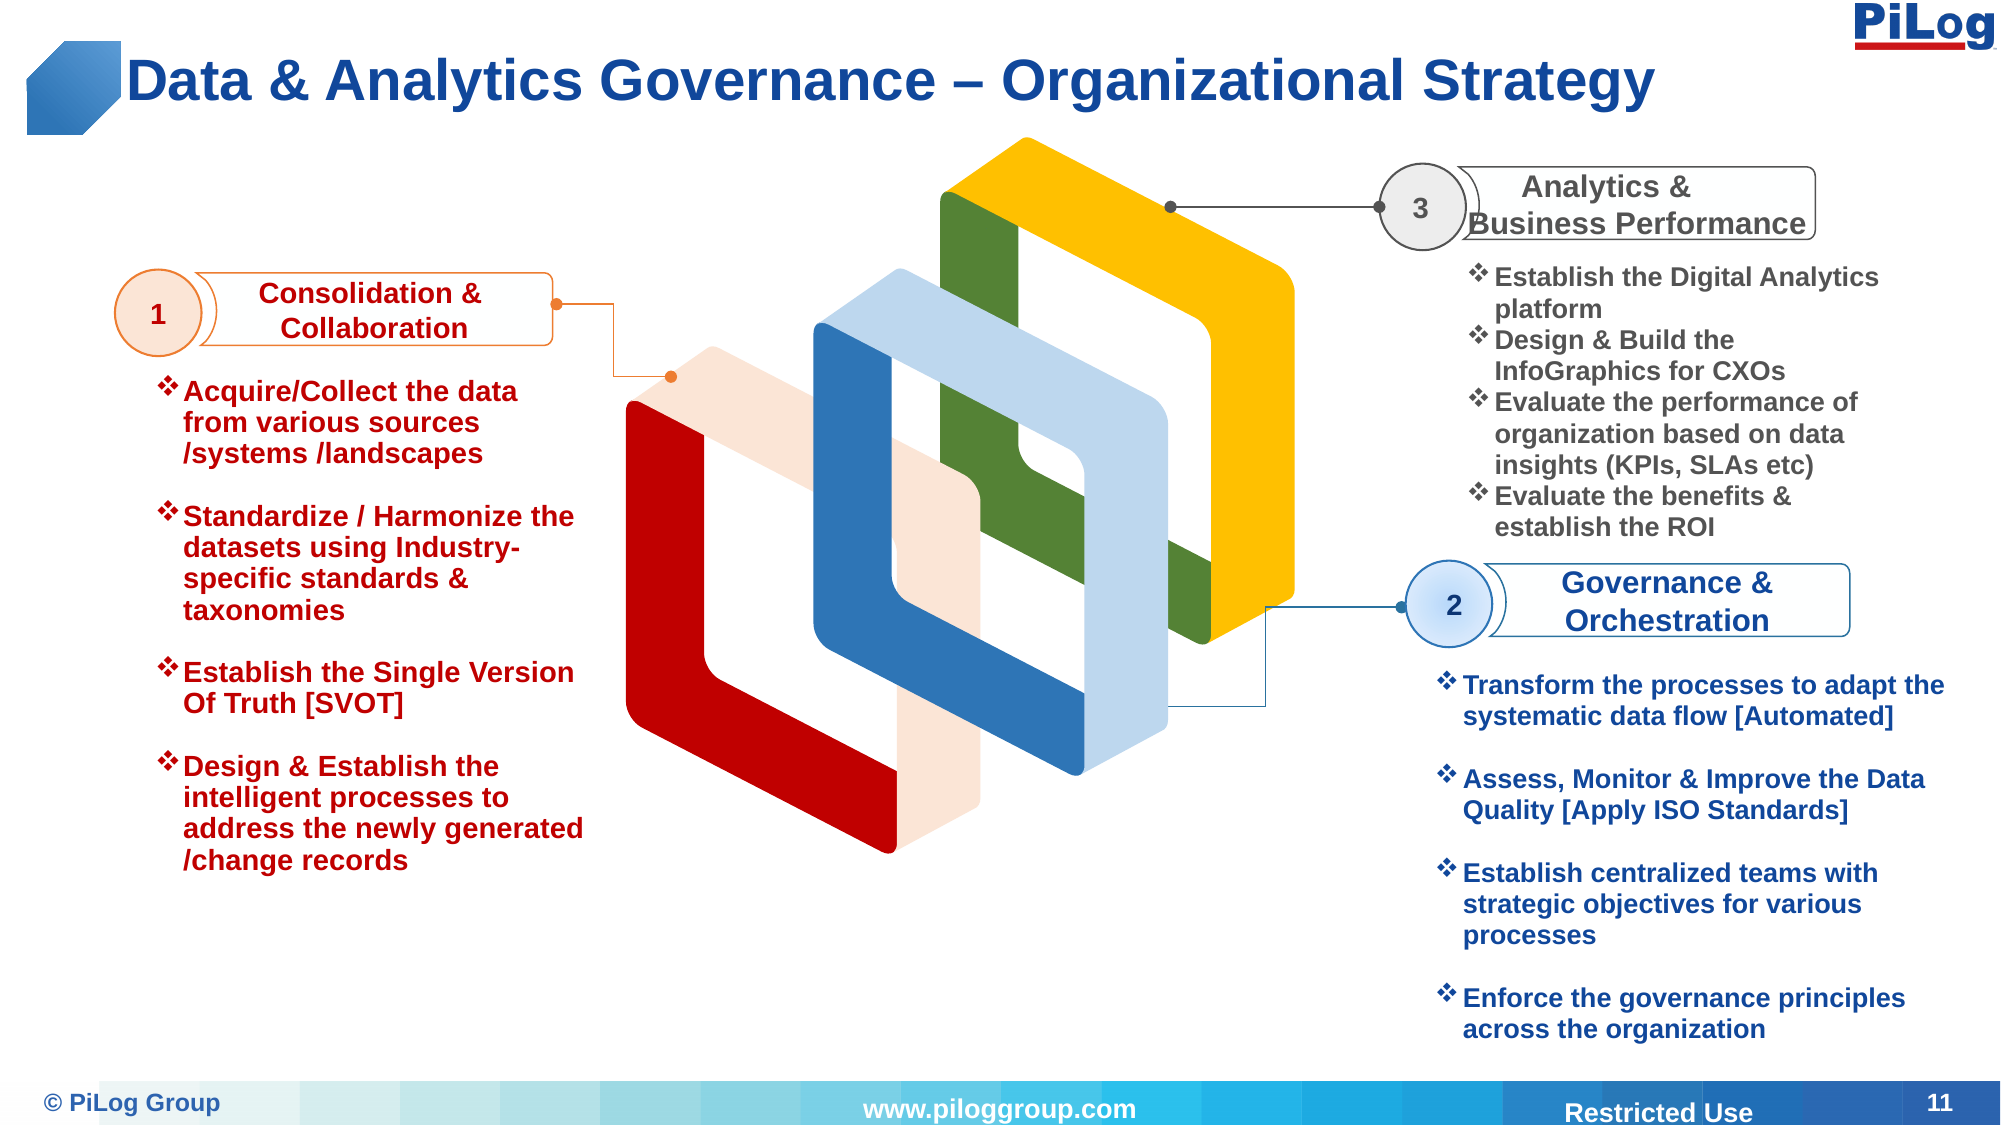

Data & Analytics Governance – Organizational Strategy

3
   Analytics &           Business Performance

Establish the Digital Analytics platform
Design & Build the InfoGraphics for CXOs
Evaluate the performance of organization based on data insights (KPIs, SLAs etc)
Evaluate the benefits & establish the ROI

1
Consolidation &  Collaboration

Acquire/Collect the data from various sources /systems /landscapes

Standardize / Harmonize the datasets using Industry-specific standards & taxonomies

Establish the Single Version Of Truth [SVOT]

Design & Establish the intelligent processes to address the newly generated /change records

2
Governance & Orchestration
Transform the processes to adapt the systematic data flow [Automated]

Assess, Monitor & Improve the Data Quality [Apply ISO Standards]

Establish centralized teams with strategic objectives for various processes

Enforce the governance principles across the organization
© PiLog Group
11
www.piloggroup.com
Restricted Use